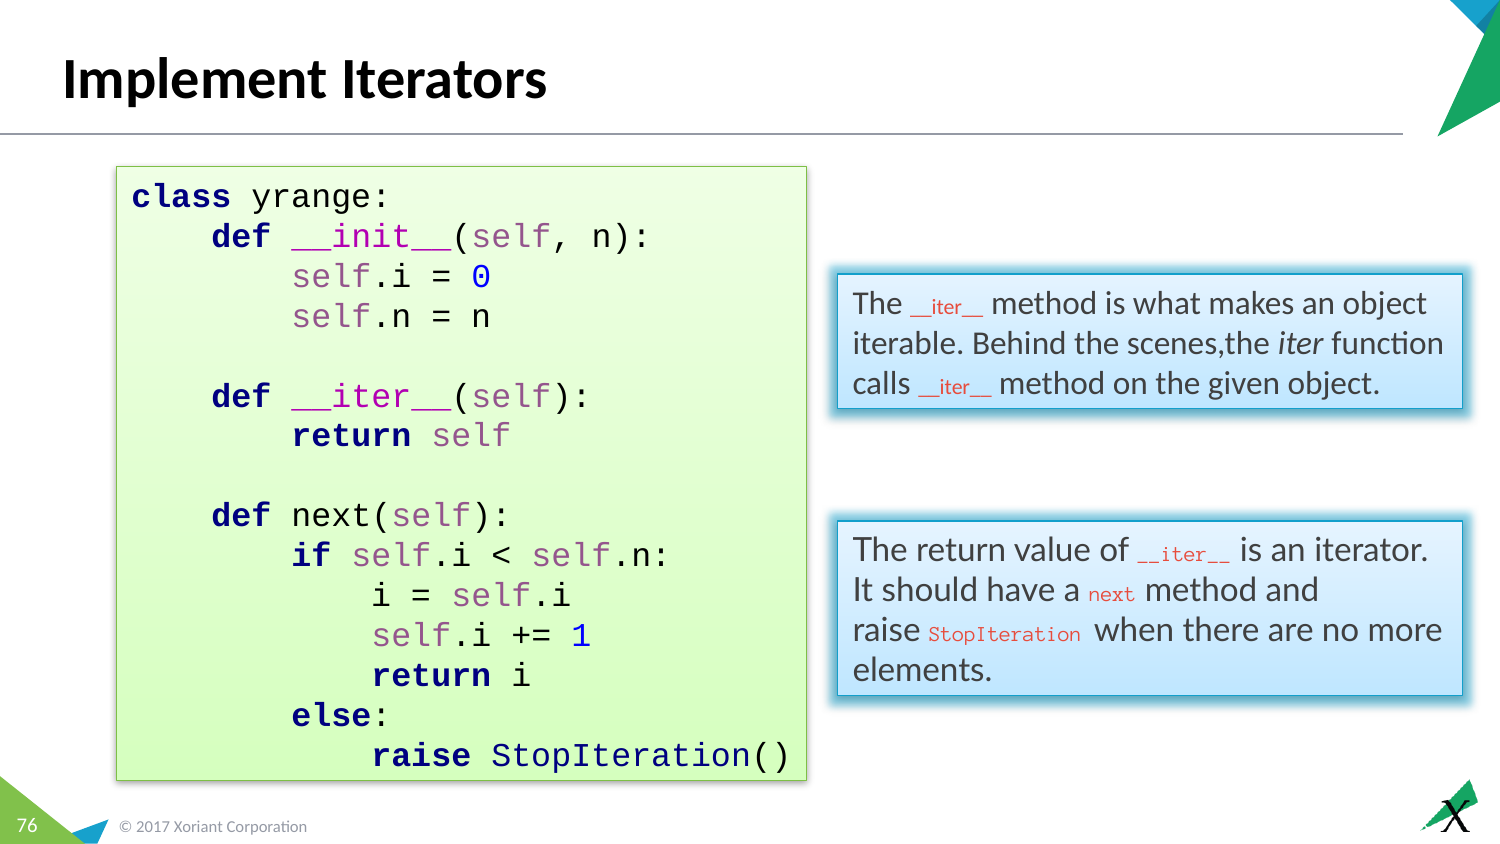

# Implement Iterators
class yrange:
    def __init__(self, n):
        self.i = 0
        self.n = n
    def __iter__(self):
        return self
    def next(self):
        if self.i < self.n:
            i = self.i
            self.i += 1
            return i
        else:
            raise StopIteration()
The __iter__ method is what makes an object iterable. Behind the scenes,the iter function calls __iter__ method on the given object.
The return value of __iter__ is an iterator. It should have a next method and raise StopIteration when there are no more elements.